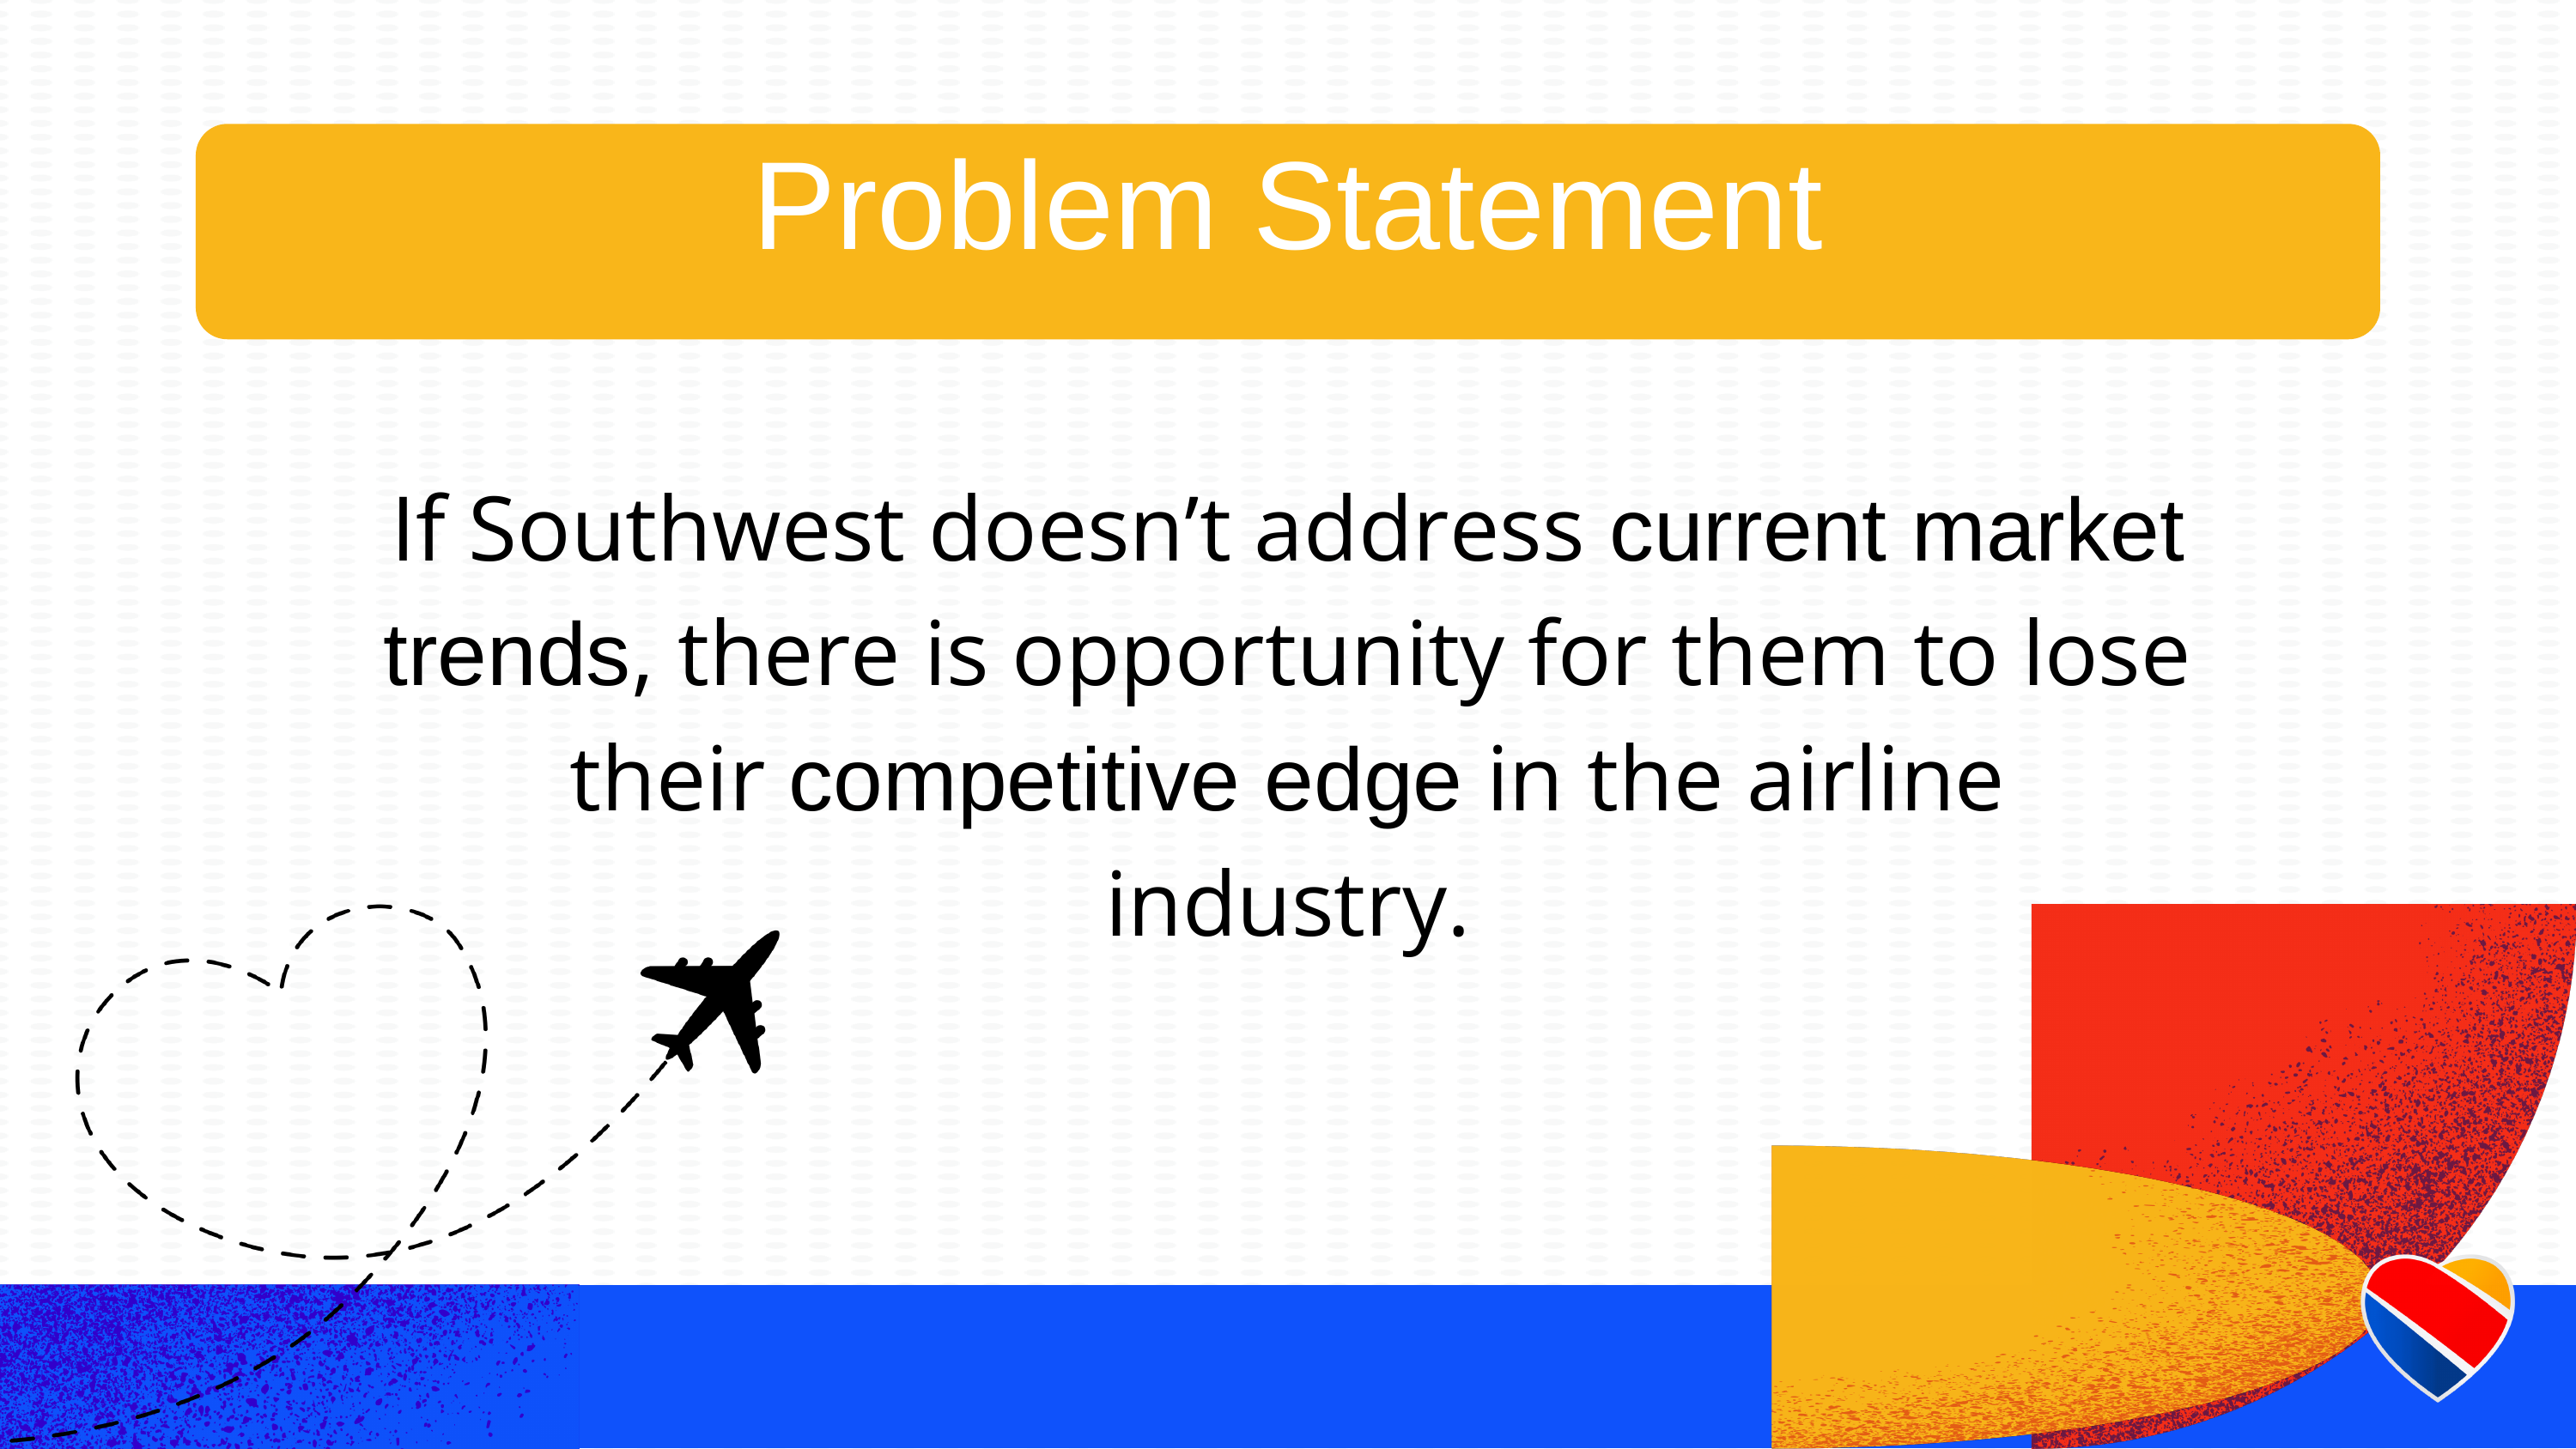

Problem Statement
If Southwest doesn’t address current market trends, there is opportunity for them to lose their competitive edge in the airline industry.